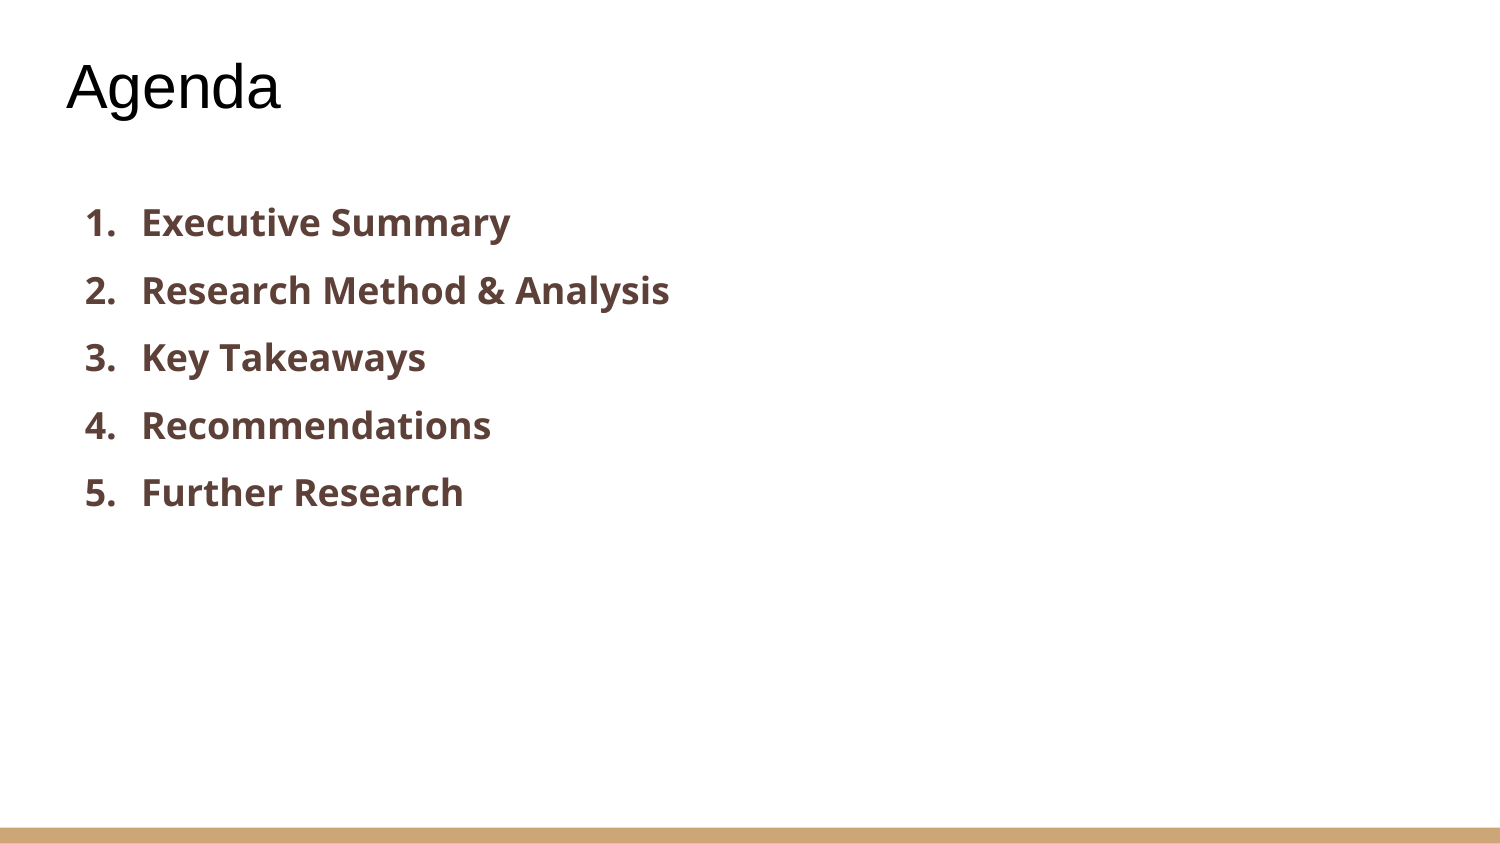

# Agenda
Executive Summary
Research Method & Analysis
Key Takeaways
Recommendations
Further Research